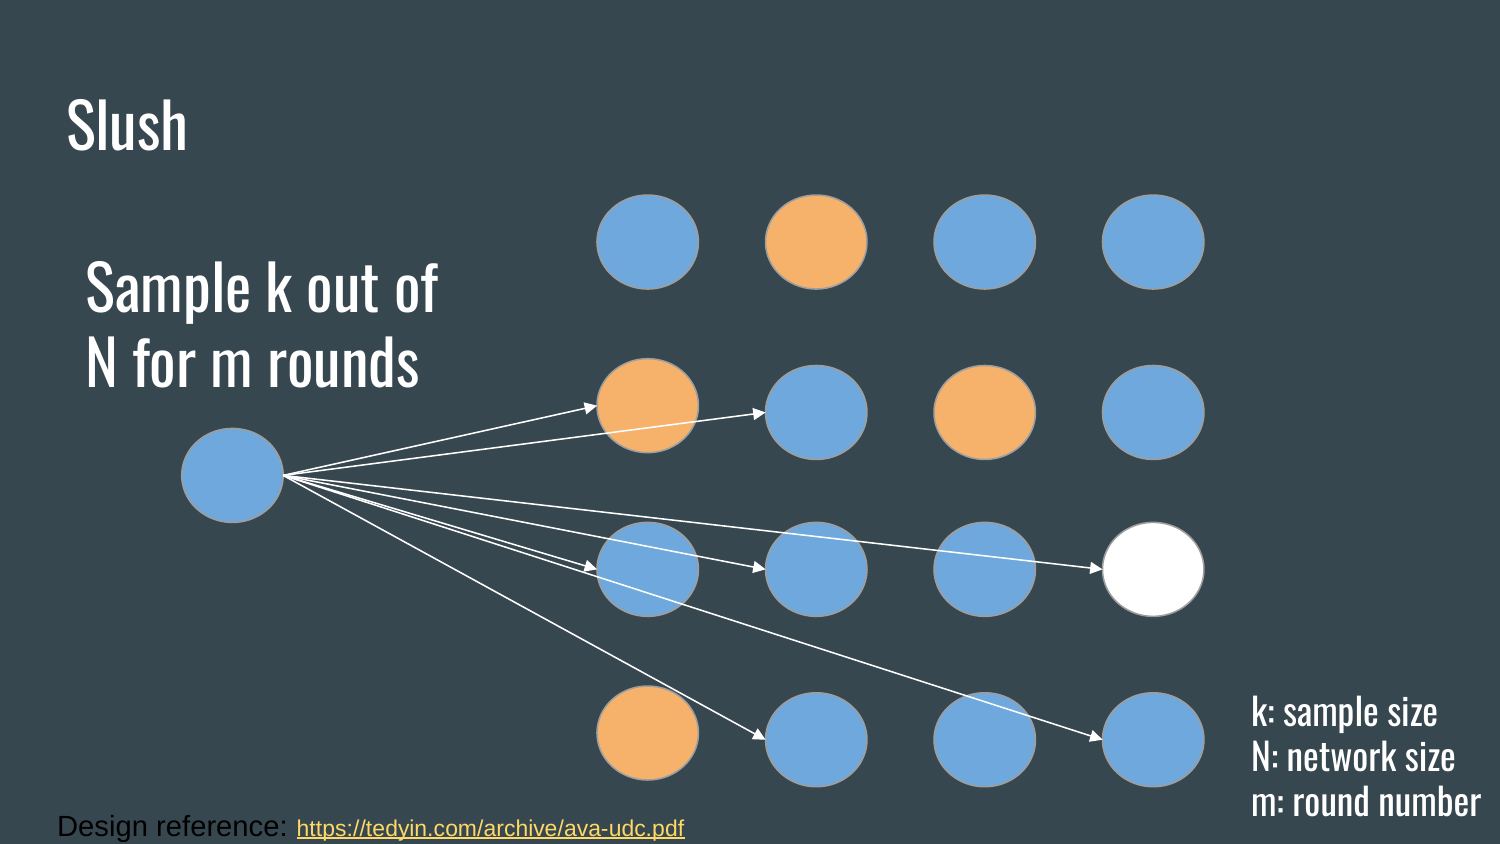

# Slush

Sample k out of N for m rounds

k: sample size
N: network size
m: round number

Design reference: https://tedyin.com/archive/ava-udc.pdf